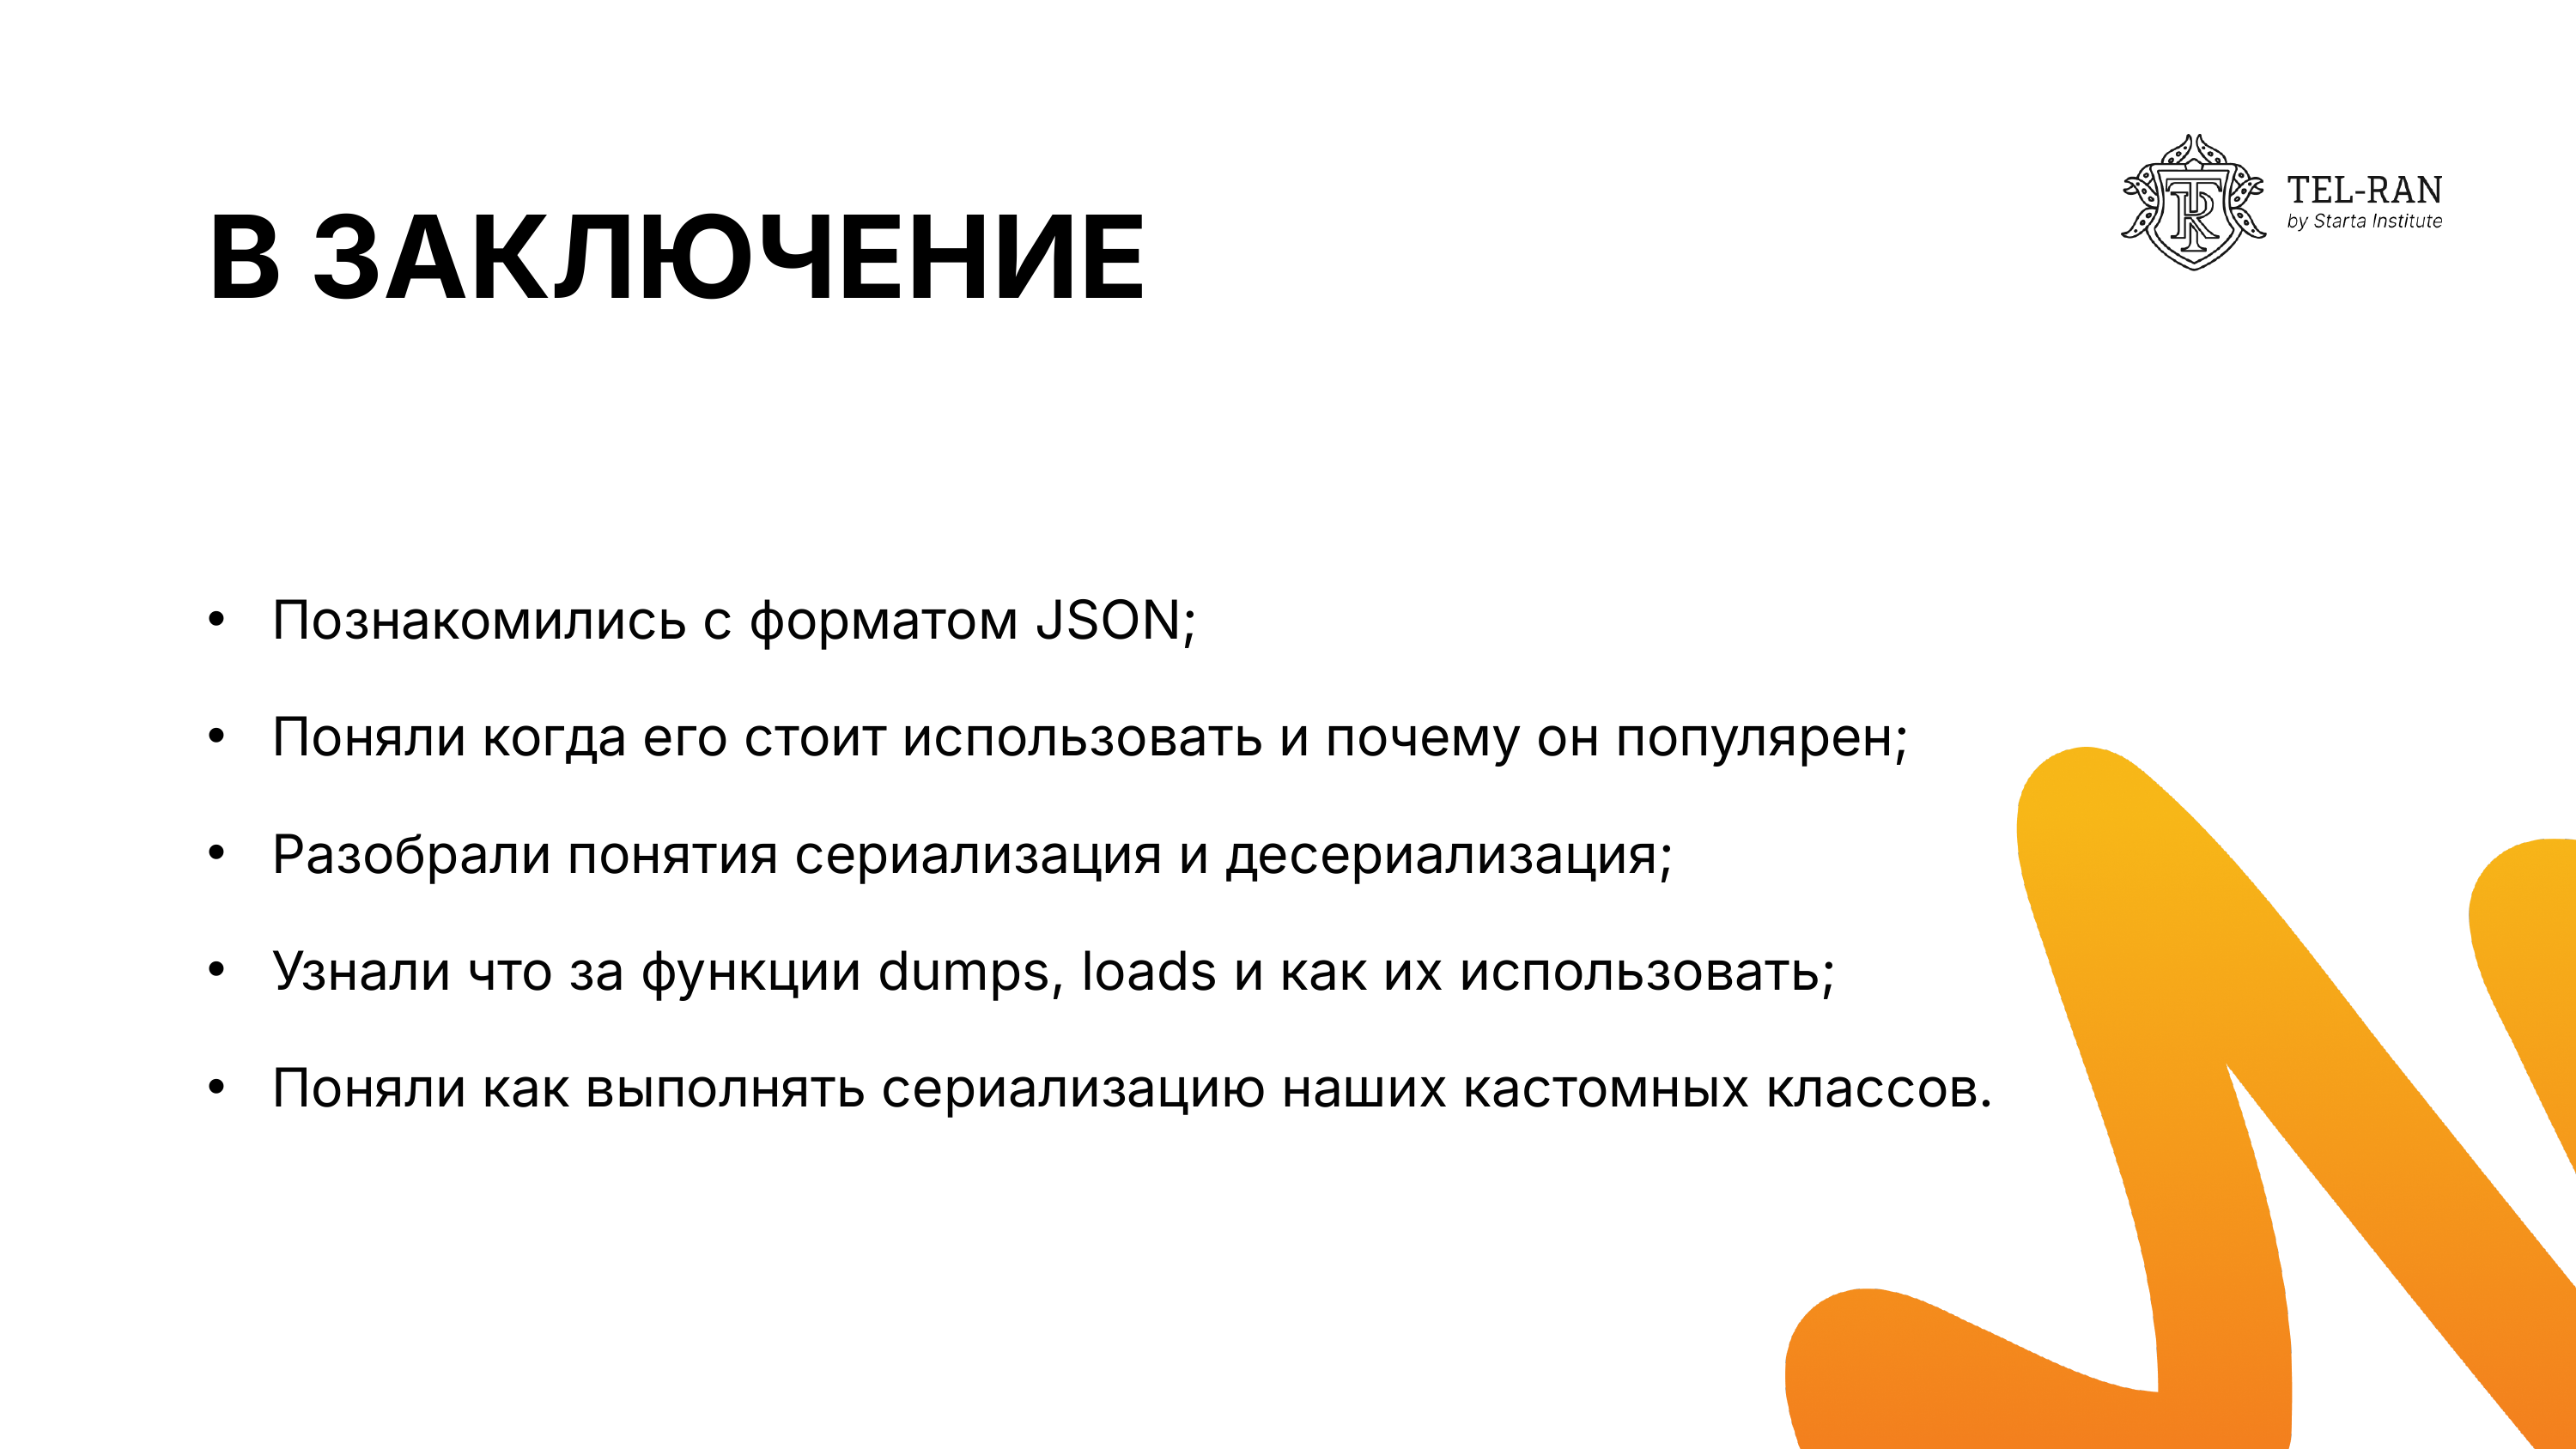

В ЗАКЛЮЧЕНИЕ
Познакомились с форматом JSON;
Поняли когда его стоит использовать и почему он популярен;
Разобрали понятия сериализация и десериализация;
Узнали что за функции dumps, loads и как их использовать;
Поняли как выполнять сериализацию наших кастомных классов.